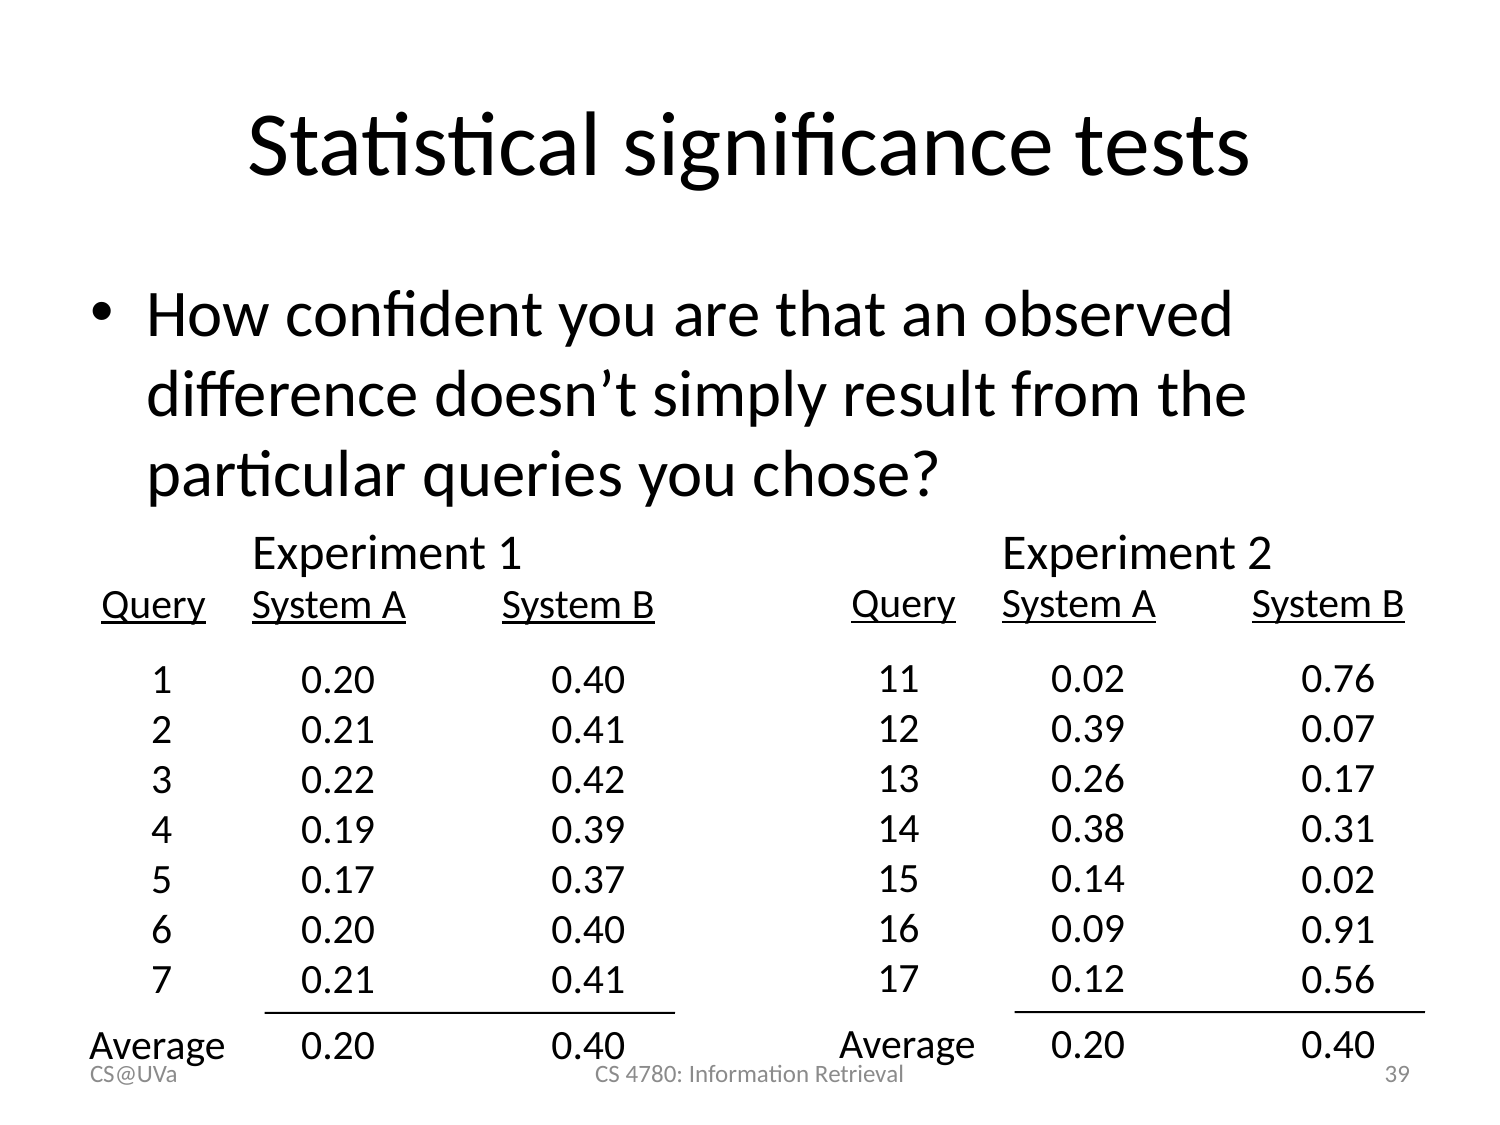

# Statistical significance tests
How confident you are that an observed difference doesn’t simply result from the particular queries you chose?
Experiment 2
Query
System A
System B
11
12
13
14
15
16
17
0.02
0.39
0.26
0.38
0.14
0.09
0.12
0.76
0.07
0.17
0.31
0.02
0.91
0.56
Average
0.20
0.40

Experiment 1
Query
System A
System B
1
2
3
4
5
6
7
0.20
0.21
0.22
0.19
0.17
0.20
0.21
0.40
0.41
0.42
0.39
0.37
0.40
0.41
Average
0.20
0.40

CS@UVa
CS 4780: Information Retrieval
39